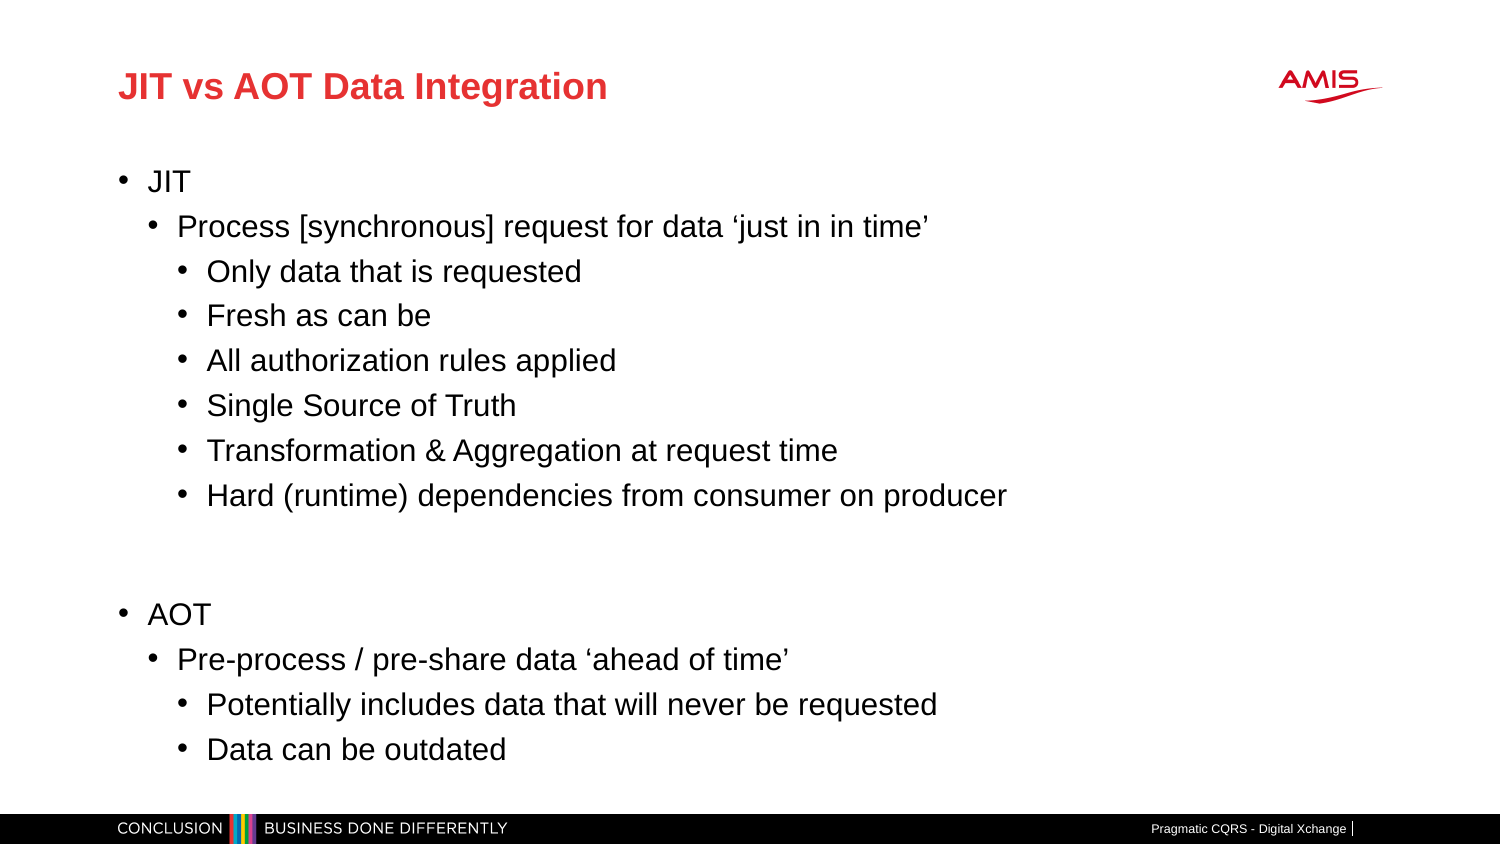

# JIT vs AOT Data Integration
JIT
Process [synchronous] request for data ‘just in in time’
Only data that is requested
Fresh as can be
All authorization rules applied
Single Source of Truth
Transformation & Aggregation at request time
Hard (runtime) dependencies from consumer on producer

AOT
Pre-process / pre-share data ‘ahead of time’
Potentially includes data that will never be requested
Data can be outdated
Pragmatic CQRS - Digital Xchange